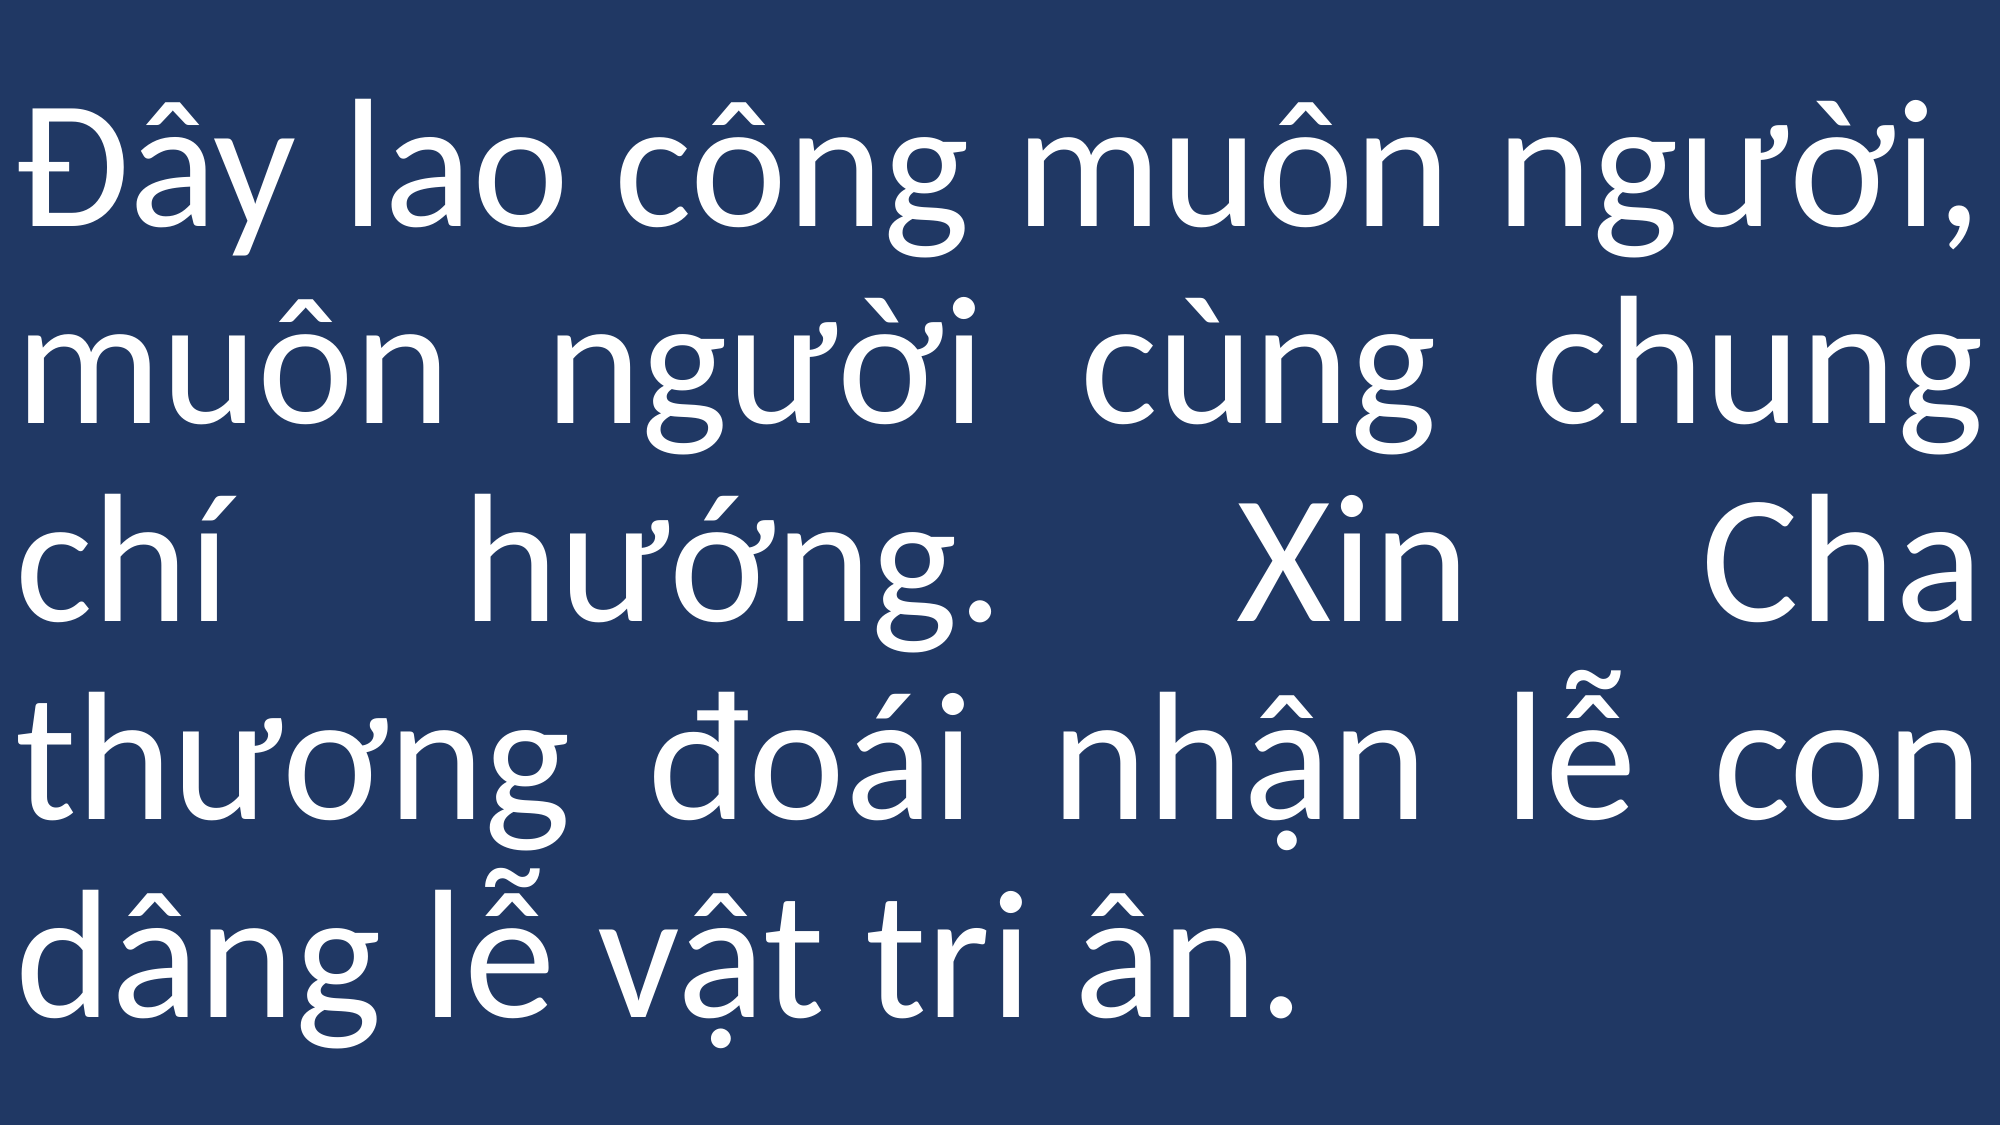

# Đây lao công muôn người, muôn người cùng chung chí hướng. Xin Cha thương đoái nhận lễ con dâng lễ vật tri ân.